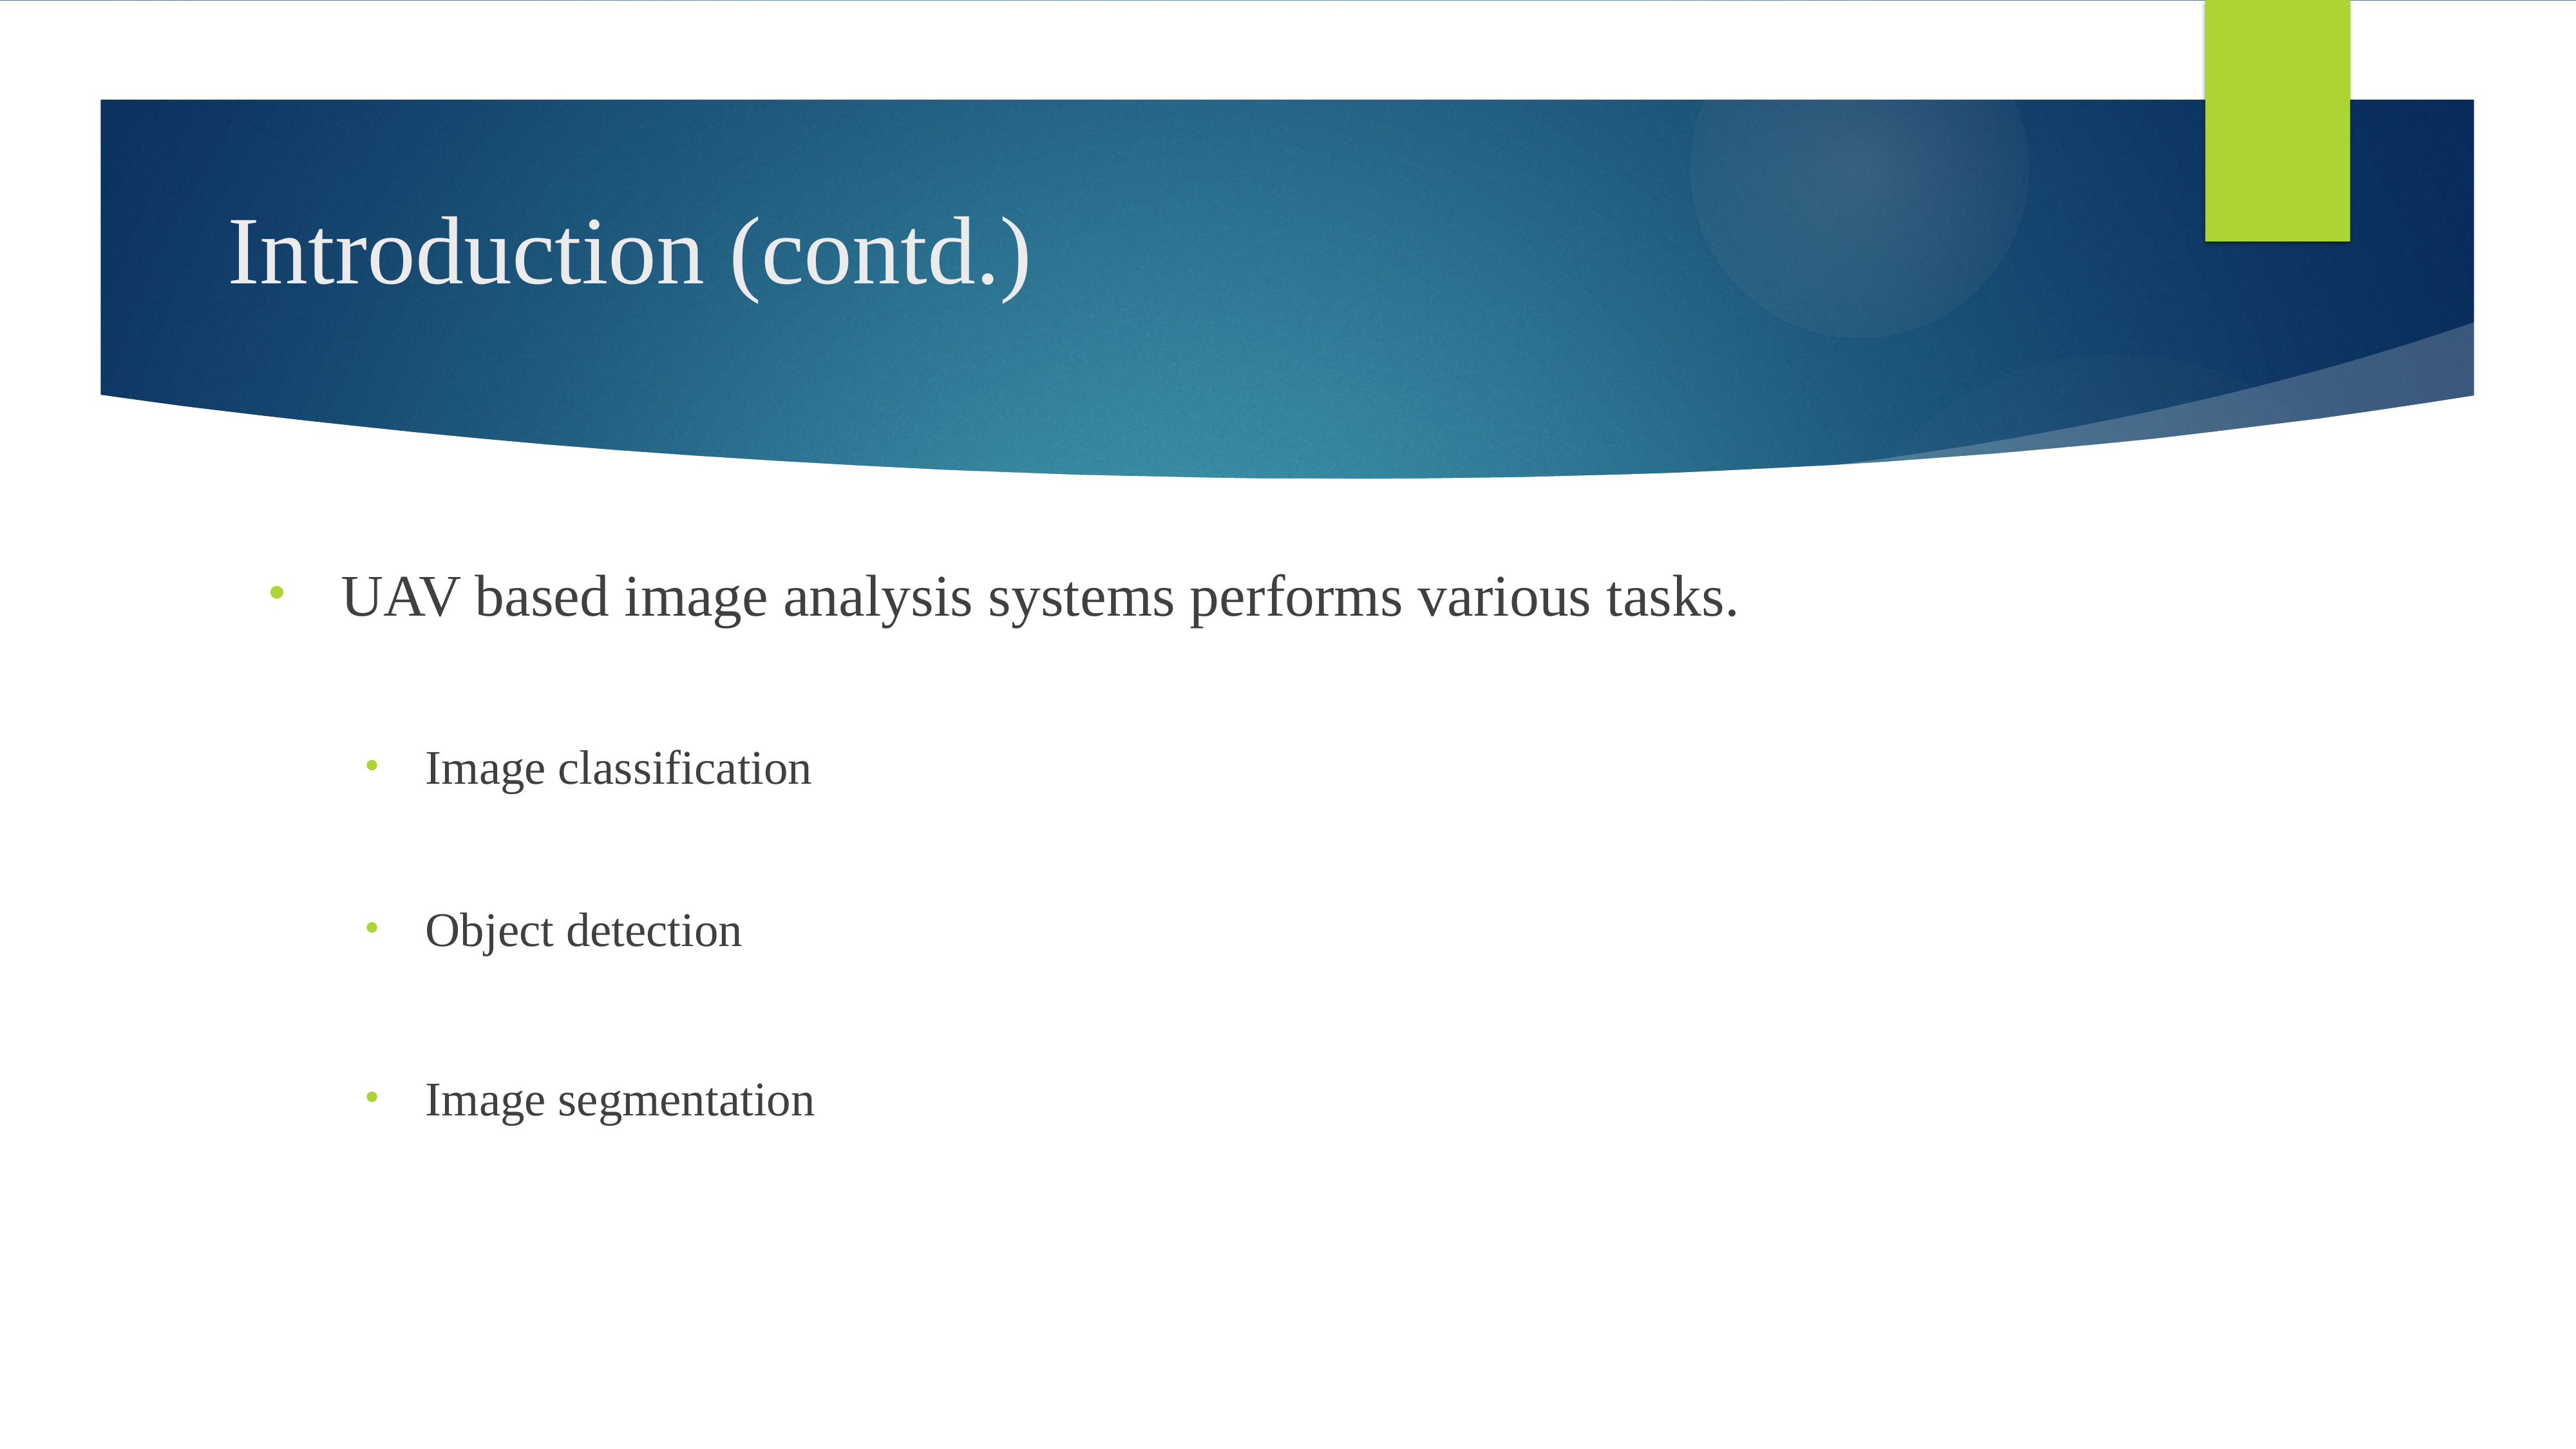

# Introduction (contd.)
UAV based image analysis systems performs various tasks.

Image classification

Object detection

Image segmentation